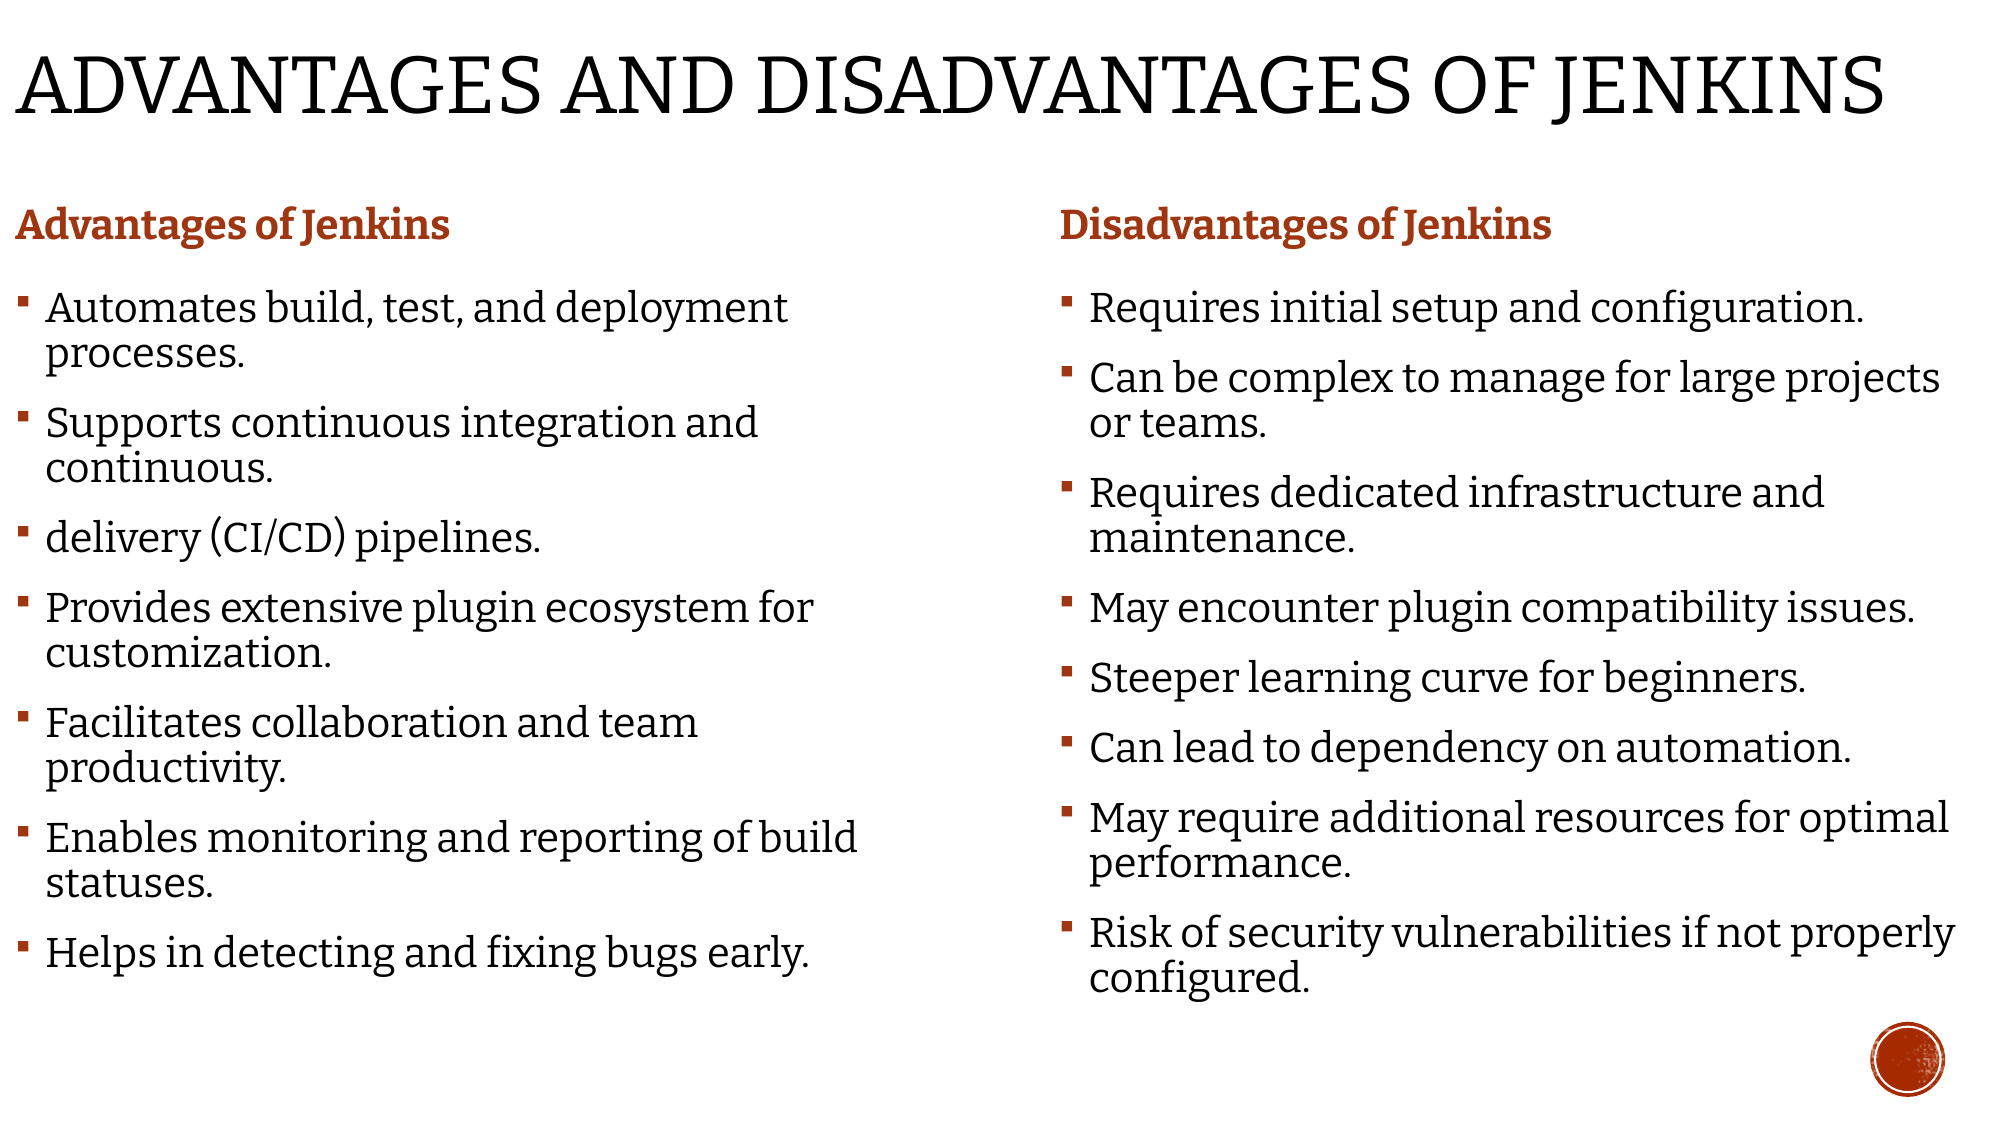

# Advantages and Disadvantages of Jenkins
Advantages of Jenkins
Disadvantages of Jenkins
Automates build, test, and deployment processes.
Supports continuous integration and continuous.
delivery (CI/CD) pipelines.
Provides extensive plugin ecosystem for customization.
Facilitates collaboration and team productivity.
Enables monitoring and reporting of build statuses.
Helps in detecting and fixing bugs early.
Requires initial setup and configuration.
Can be complex to manage for large projects or teams.
Requires dedicated infrastructure and maintenance.
May encounter plugin compatibility issues.
Steeper learning curve for beginners.
Can lead to dependency on automation.
May require additional resources for optimal performance.
Risk of security vulnerabilities if not properly configured.